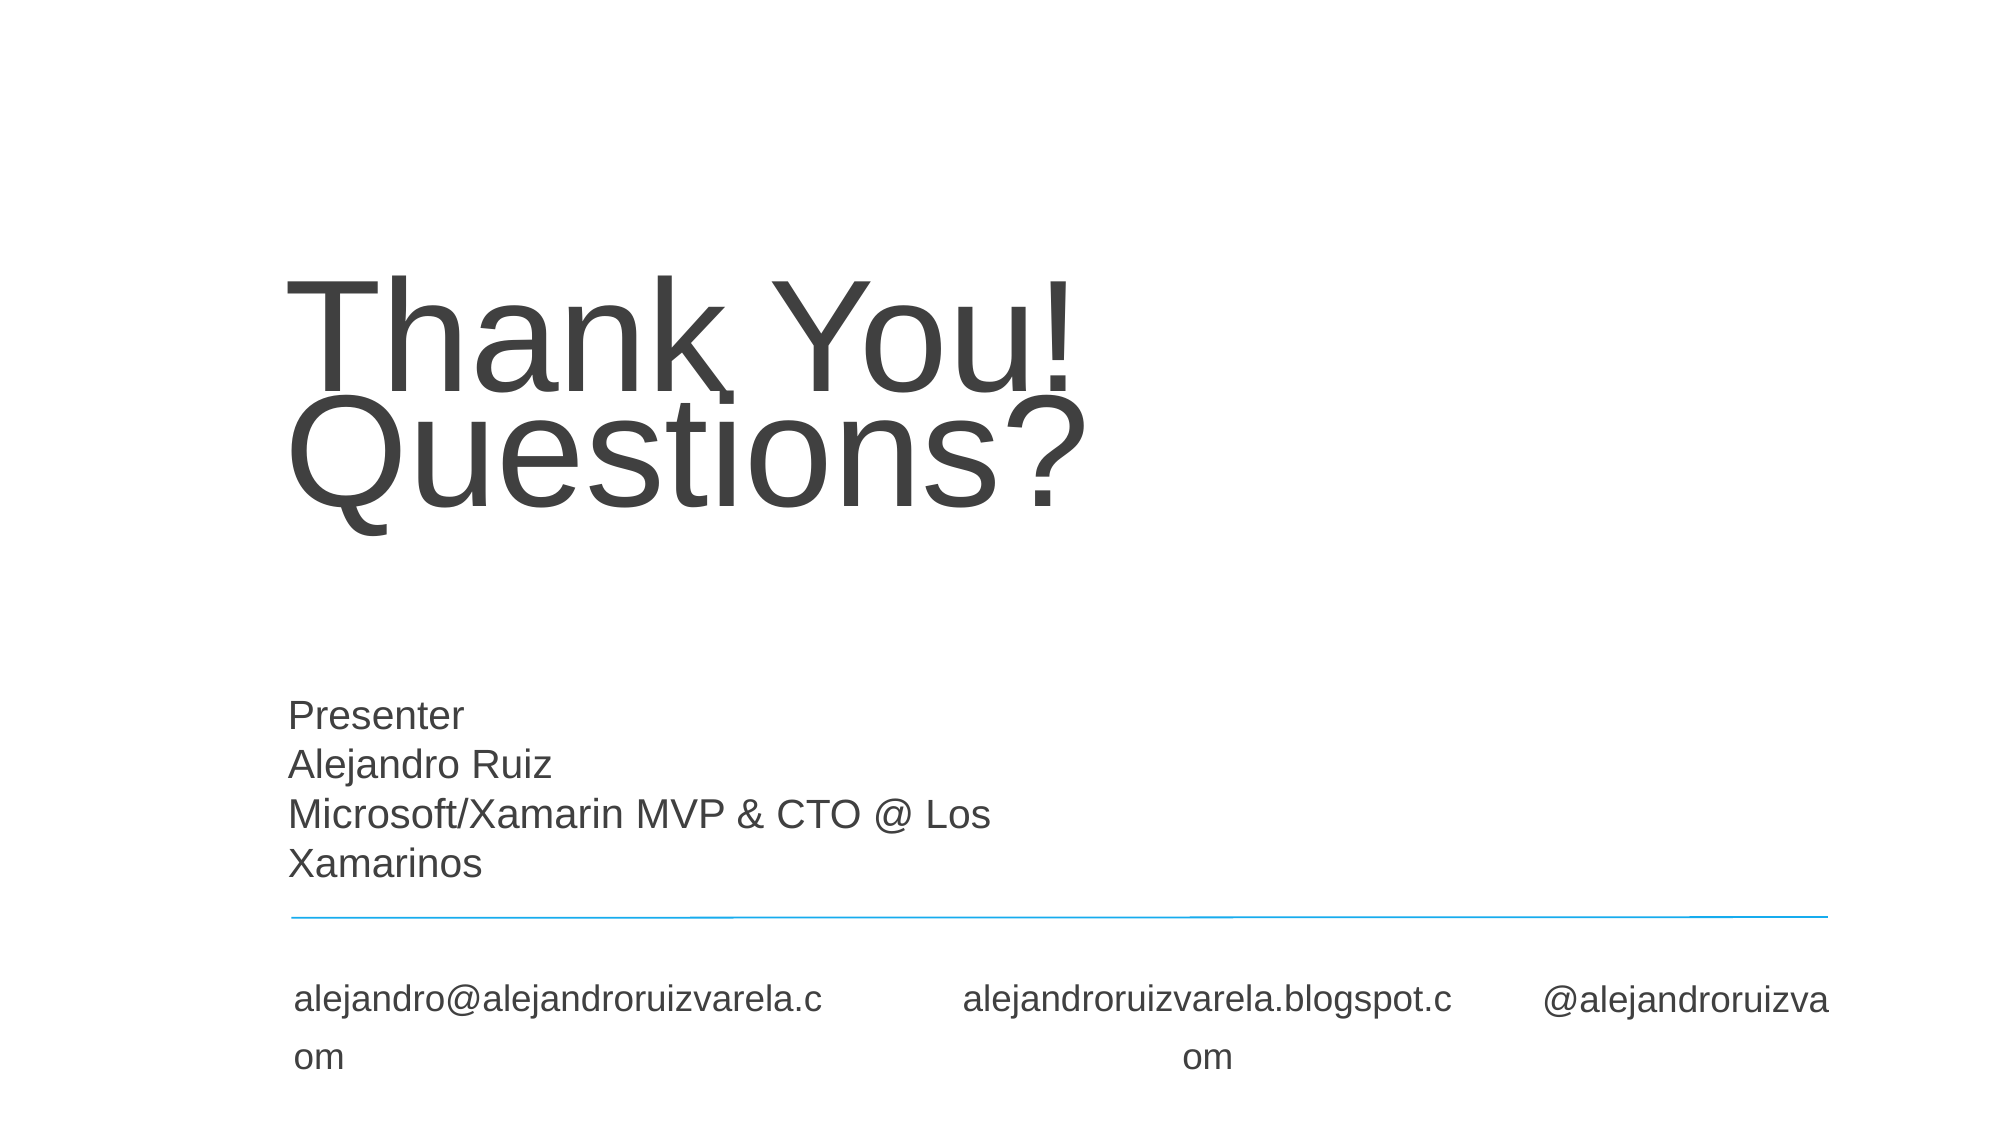

Thank You! Questions?
Presenter
Alejandro Ruiz
Microsoft/Xamarin MVP & CTO @ Los Xamarinos
alejandro@alejandroruizvarela.com
alejandroruizvarela.blogspot.com
@alejandroruizva